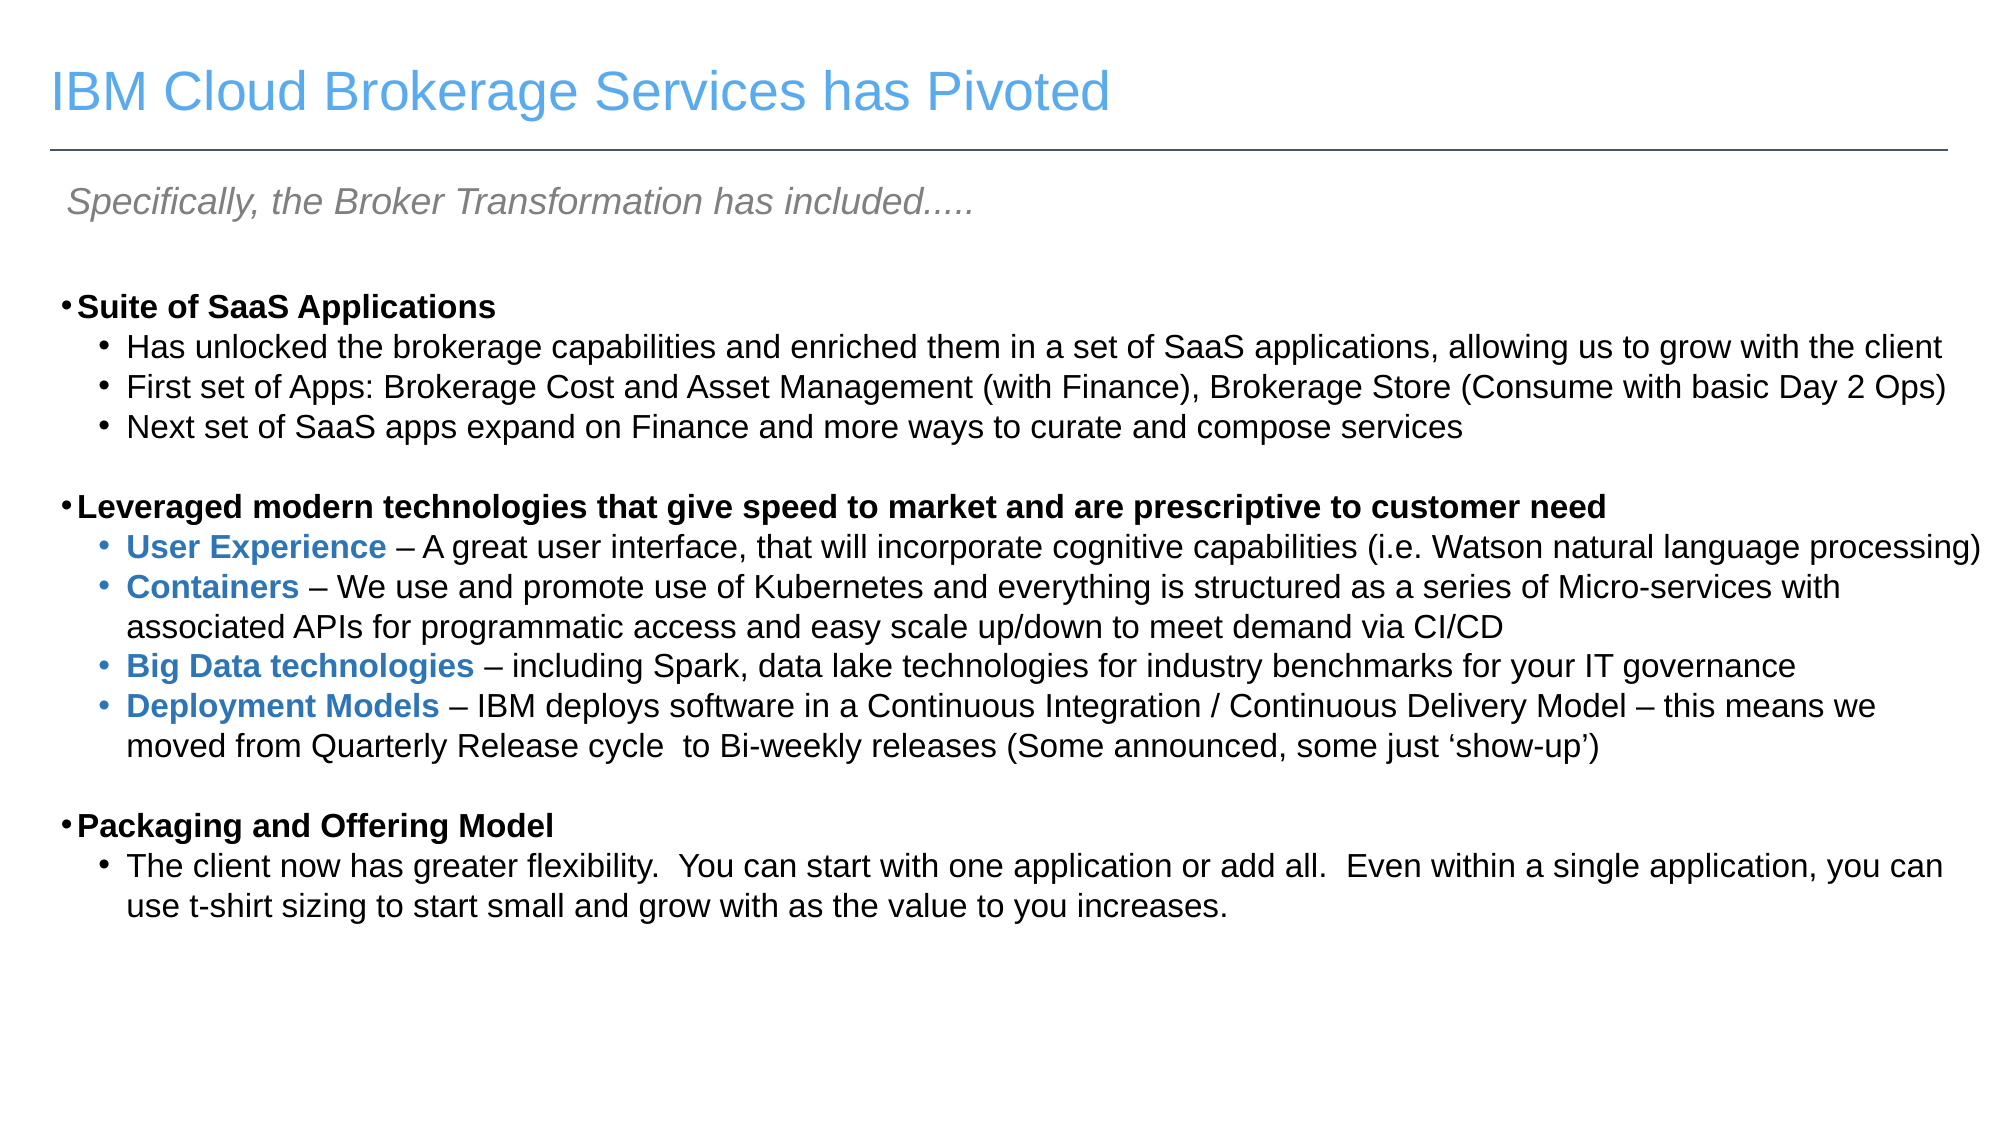

IBM Cloud Brokerage Services has Pivoted
Specifically, the Broker Transformation has included.....

Suite of SaaS Applications
Has unlocked the brokerage capabilities and enriched them in a set of SaaS applications, allowing us to grow with the client
First set of Apps: Brokerage Cost and Asset Management (with Finance), Brokerage Store (Consume with basic Day 2 Ops)
Next set of SaaS apps expand on Finance and more ways to curate and compose services

Leveraged modern technologies that give speed to market and are prescriptive to customer need
User Experience – A great user interface, that will incorporate cognitive capabilities (i.e. Watson natural language processing)
Containers – We use and promote use of Kubernetes and everything is structured as a series of Micro-services with associated APIs for programmatic access and easy scale up/down to meet demand via CI/CD
Big Data technologies – including Spark, data lake technologies for industry benchmarks for your IT governance
Deployment Models – IBM deploys software in a Continuous Integration / Continuous Delivery Model – this means we moved from Quarterly Release cycle  to Bi-weekly releases (Some announced, some just ‘show-up’)

Packaging and Offering Model
The client now has greater flexibility.  You can start with one application or add all.  Even within a single application, you can use t-shirt sizing to start small and grow with as the value to you increases.